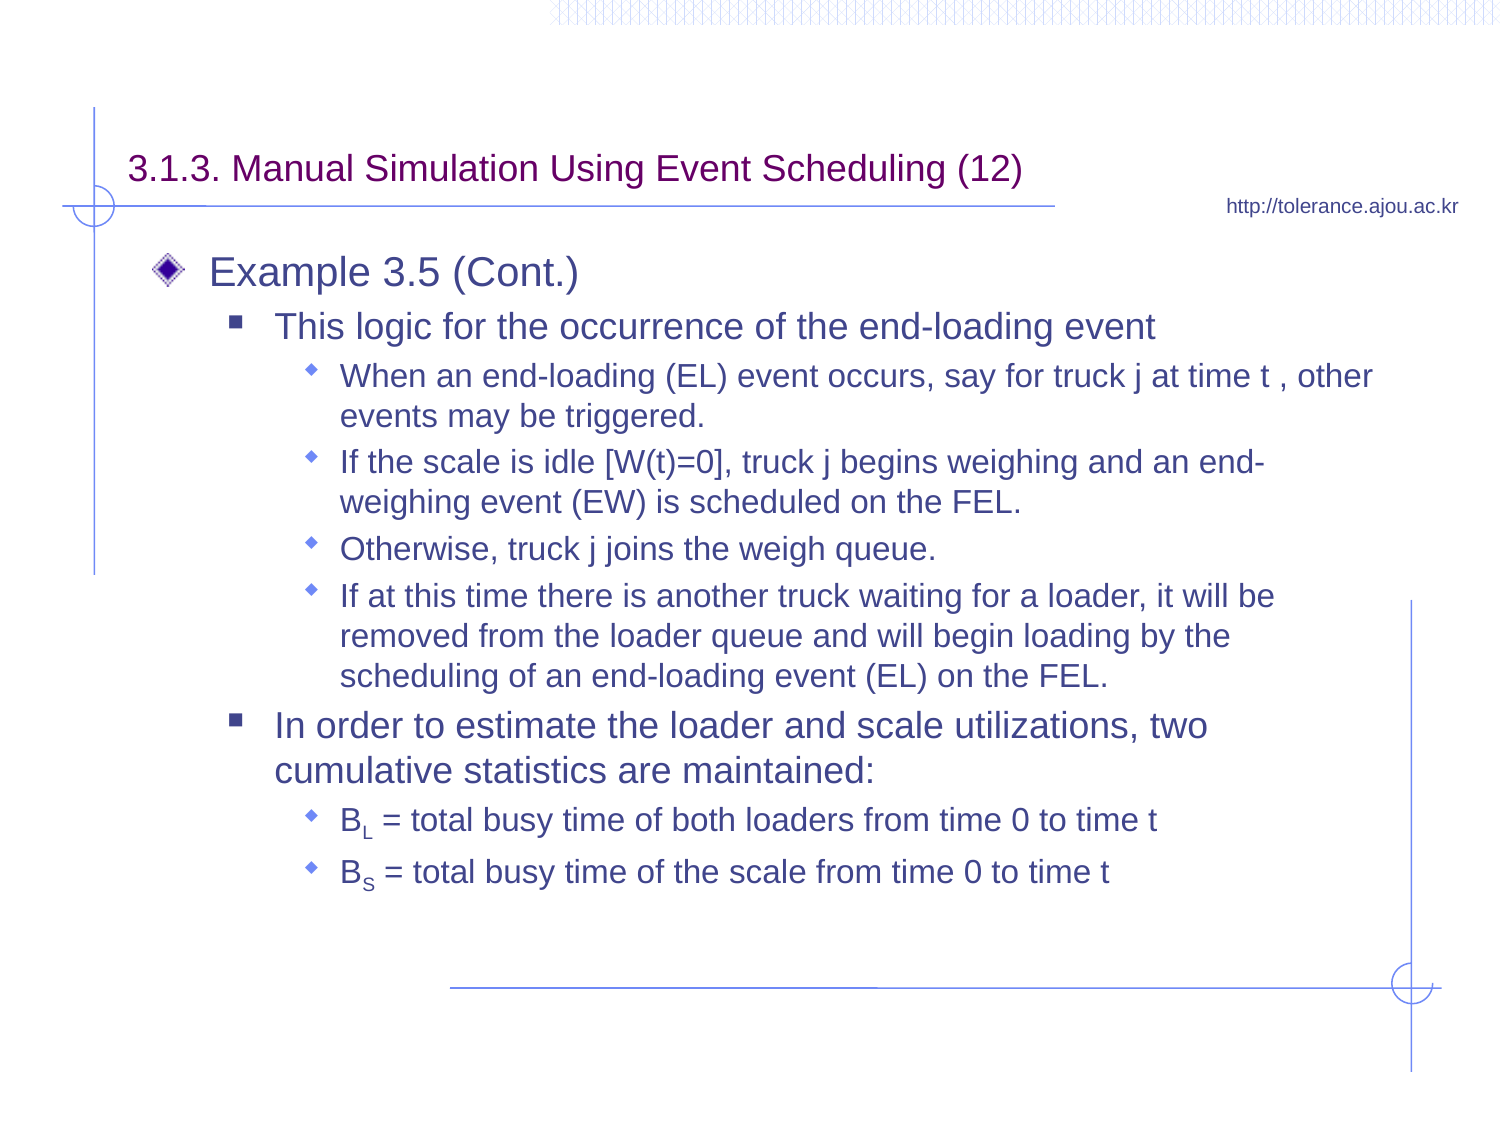

# 3.1.3. Manual Simulation Using Event Scheduling (12)
Example 3.5 (Cont.)
This logic for the occurrence of the end-loading event
When an end-loading (EL) event occurs, say for truck j at time t , other events may be triggered.
If the scale is idle [W(t)=0], truck j begins weighing and an end-weighing event (EW) is scheduled on the FEL.
Otherwise, truck j joins the weigh queue.
If at this time there is another truck waiting for a loader, it will be removed from the loader queue and will begin loading by the scheduling of an end-loading event (EL) on the FEL.
In order to estimate the loader and scale utilizations, two cumulative statistics are maintained:
BL = total busy time of both loaders from time 0 to time t
BS = total busy time of the scale from time 0 to time t